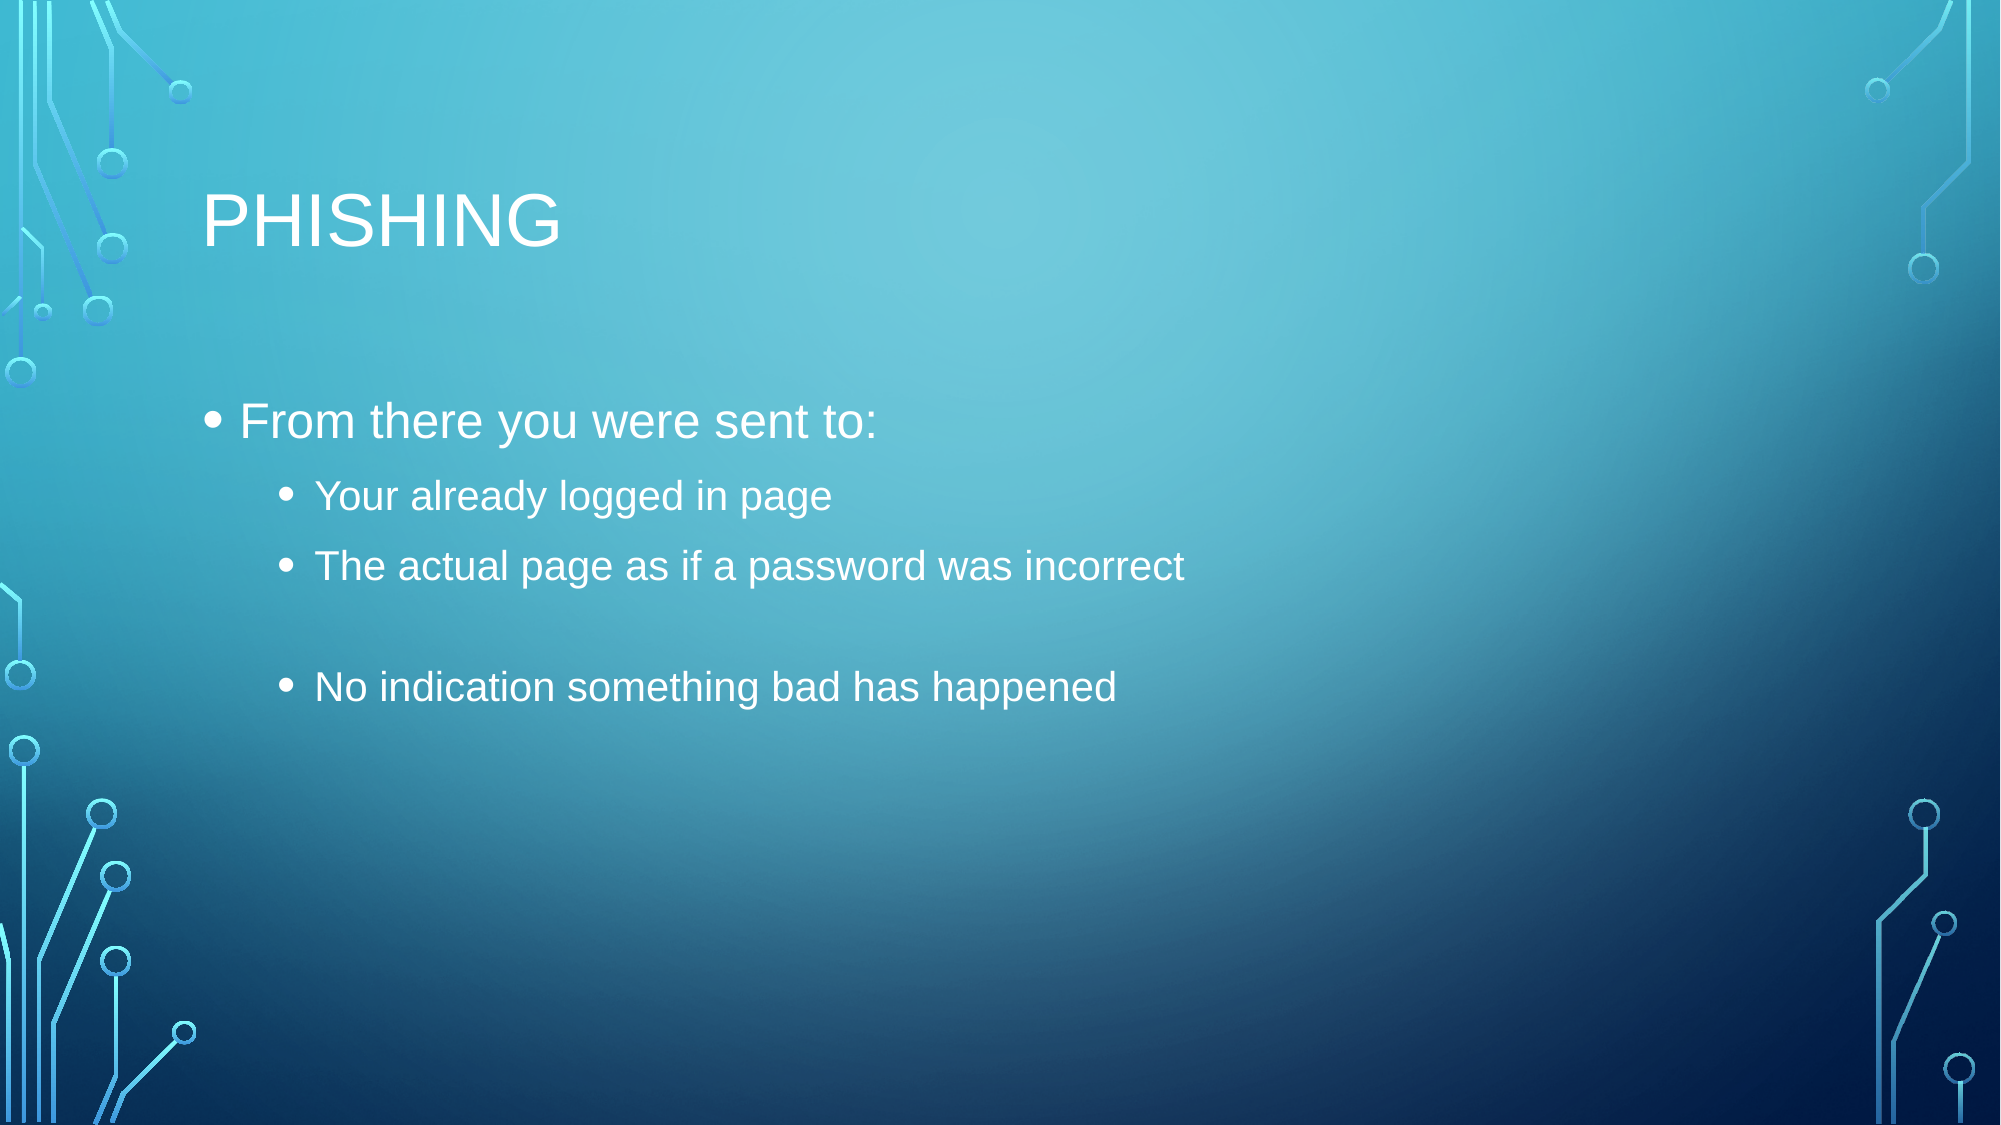

Phishing
From there you were sent to:
Your already logged in page
The actual page as if a password was incorrect

No indication something bad has happened